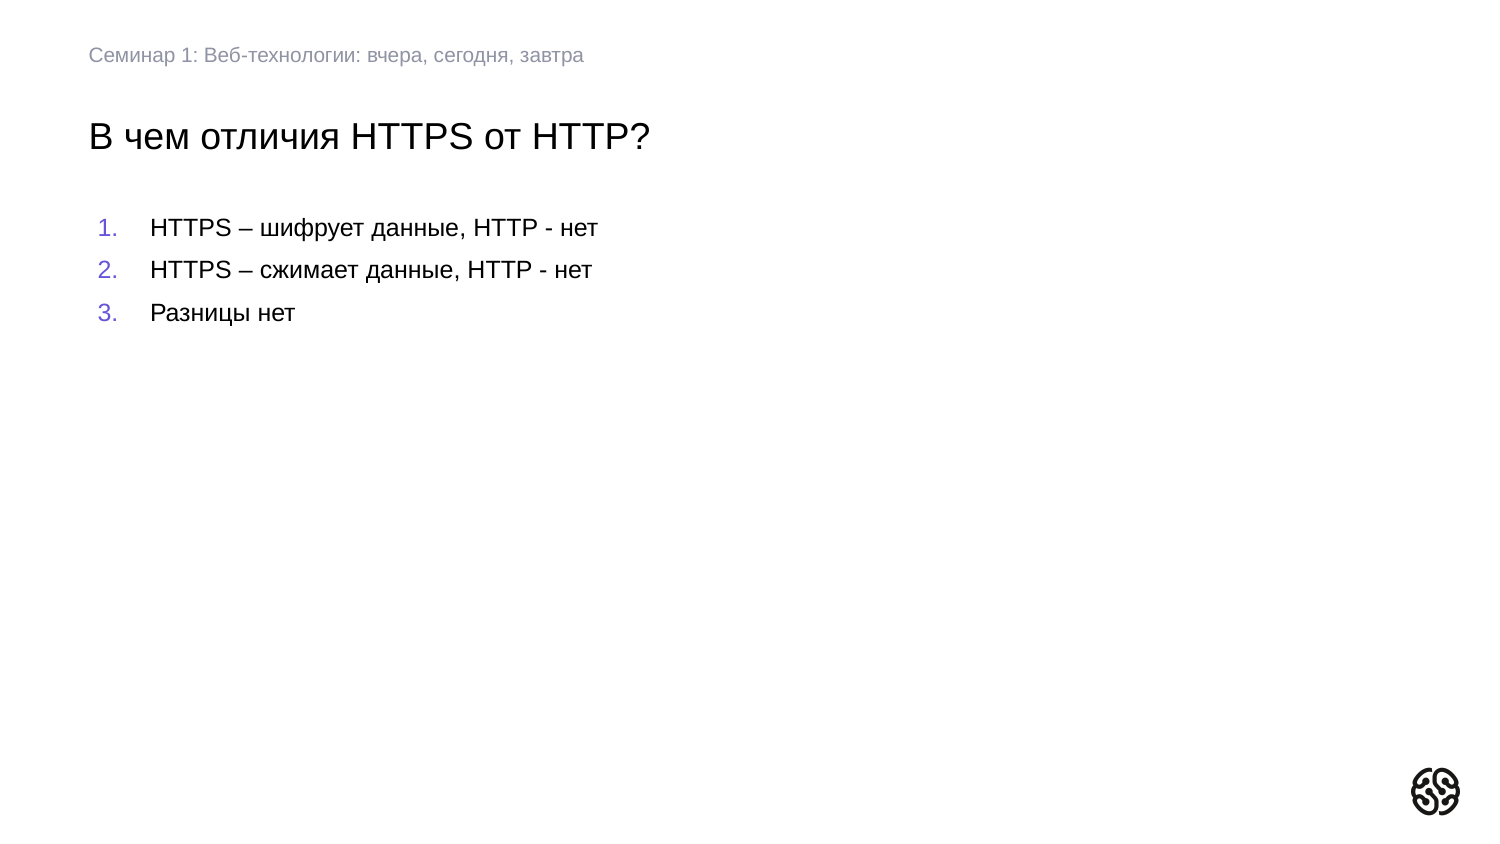

Семинар 1: Веб-технологии: вчера, сегодня, завтра
# В чем отличия HTTPS от HTTP?
HTTPS – шифрует данные, HTTP - нет
HTTPS – сжимает данные, HTTP - нет
Разницы нет